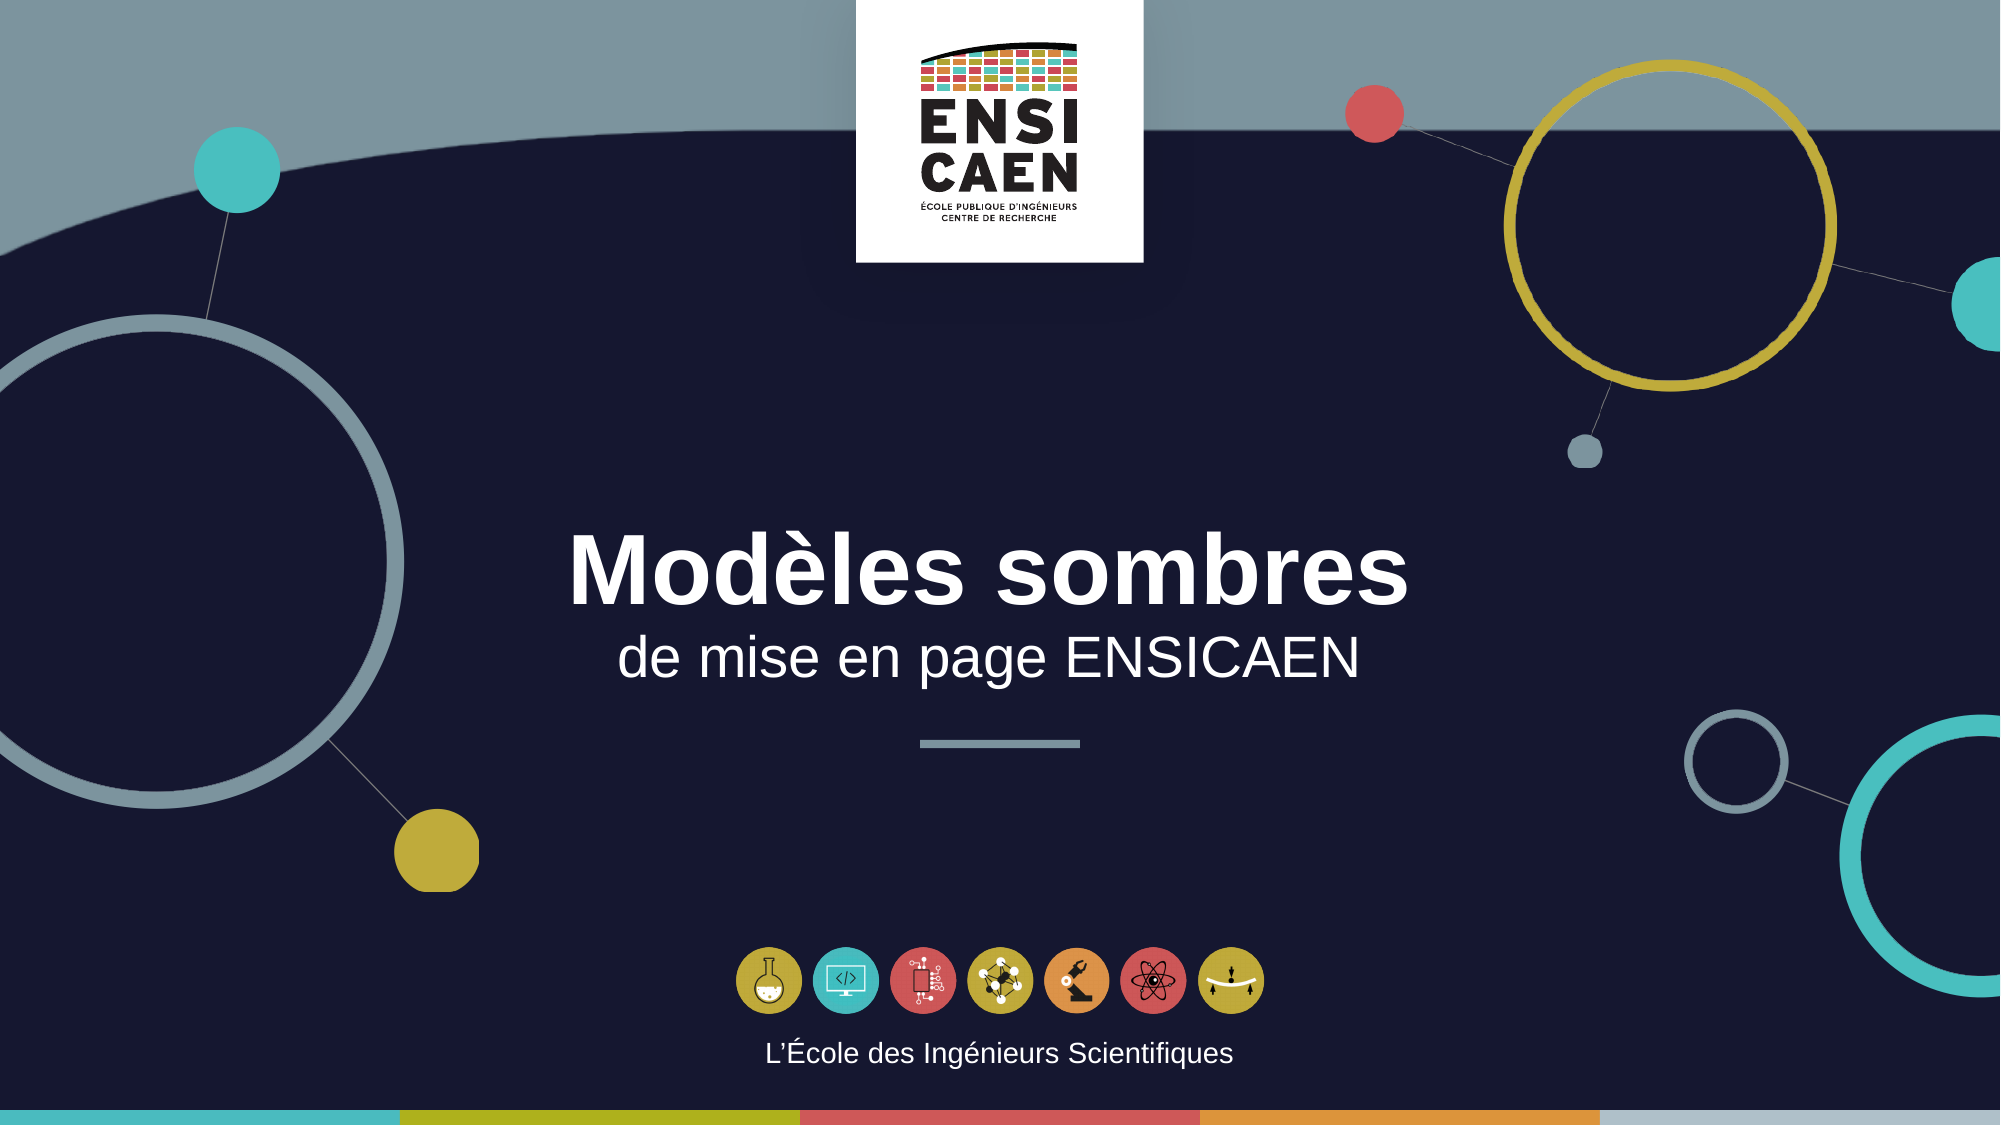

Modèles sombres
de mise en page ENSICAEN